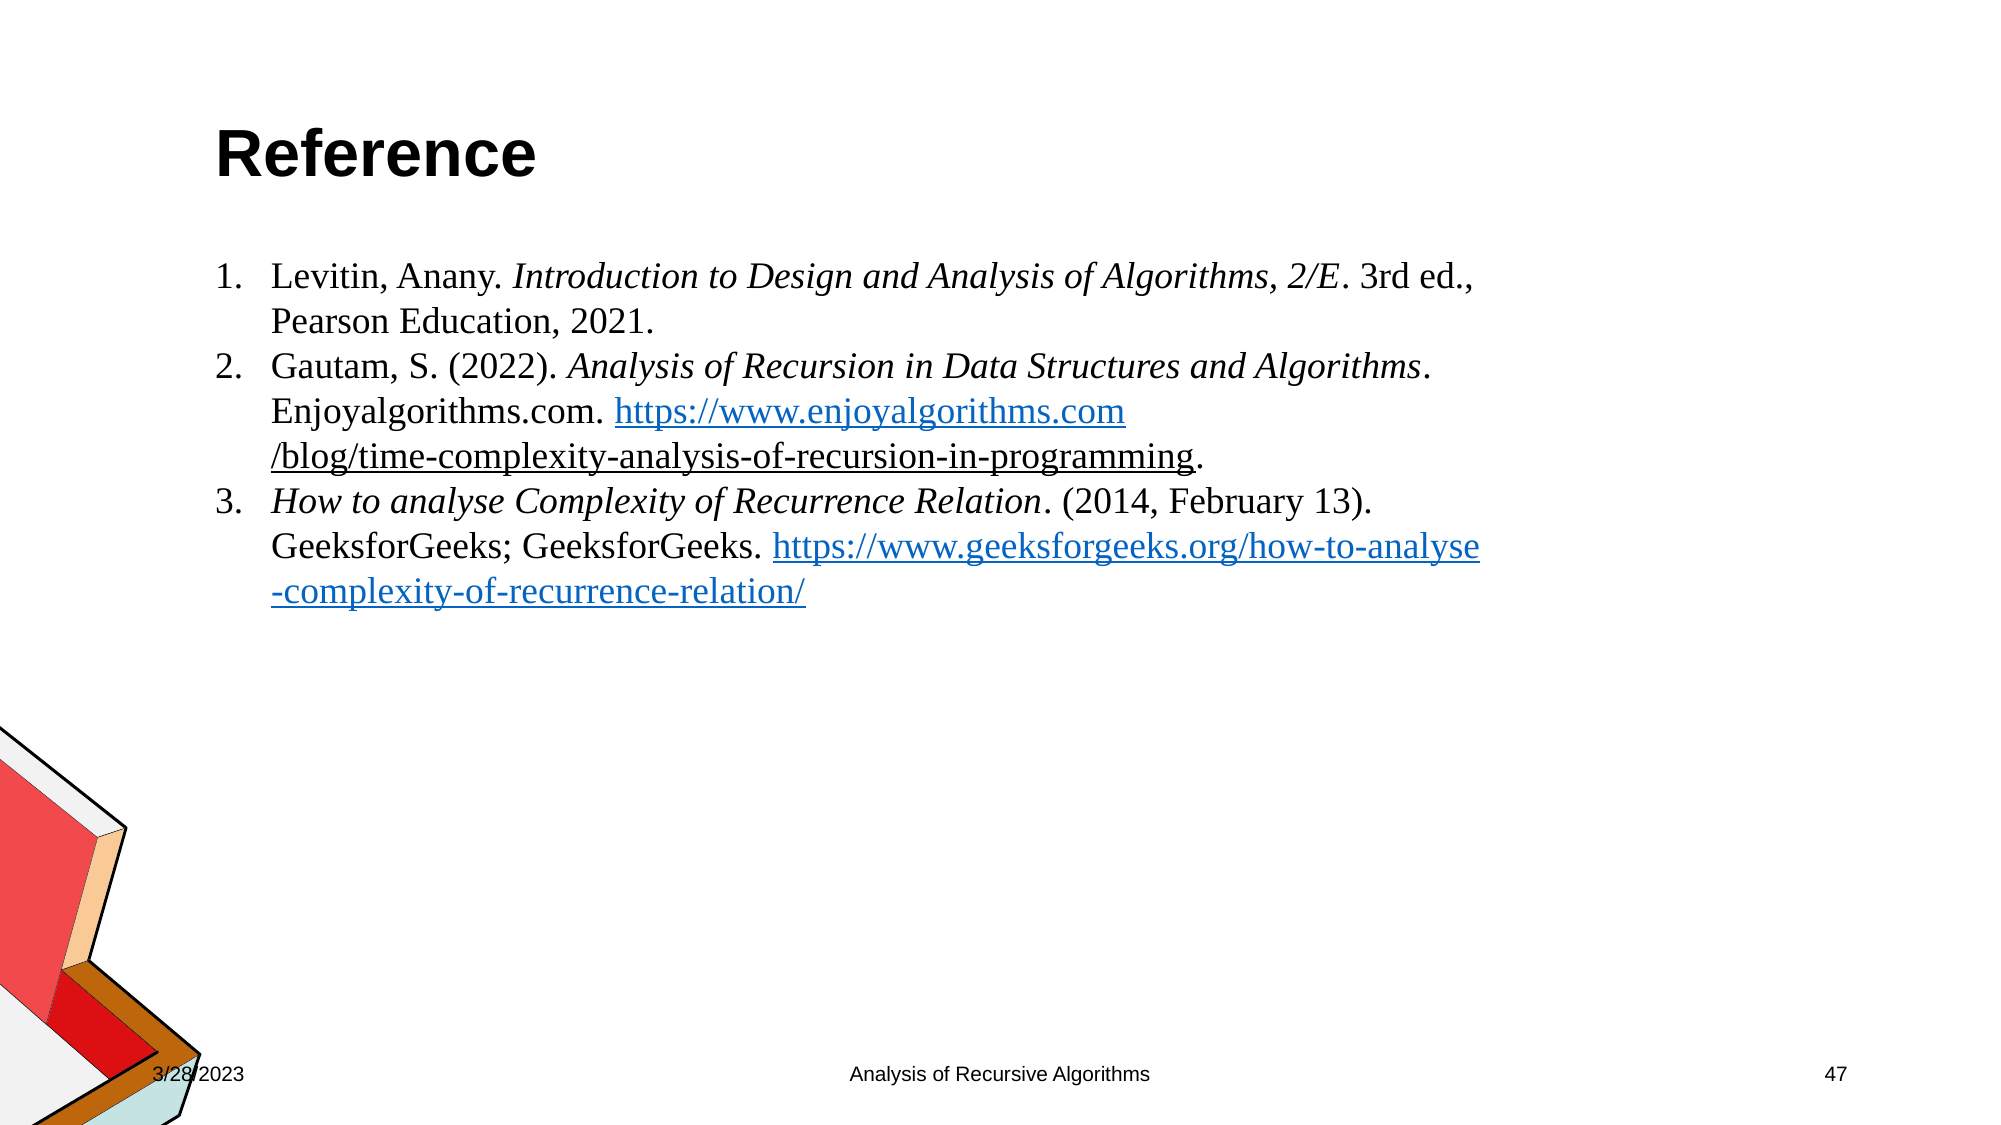

Reference
Levitin, Anany. Introduction to Design and Analysis of Algorithms, 2/E. 3rd ed., Pearson Education, 2021.
Gautam, S. (2022). Analysis of Recursion in Data Structures and Algorithms. Enjoyalgorithms.com. https://www.enjoyalgorithms.com/blog/time-complexity-analysis-of-recursion-in-programming.
‌How to analyse Complexity of Recurrence Relation. (2014, February 13). GeeksforGeeks; GeeksforGeeks. ‌https://www.geeksforgeeks.org/how-to-analyse-complexity-of-recurrence-relation/

3/28/2023
Analysis of Recursive Algorithms
47